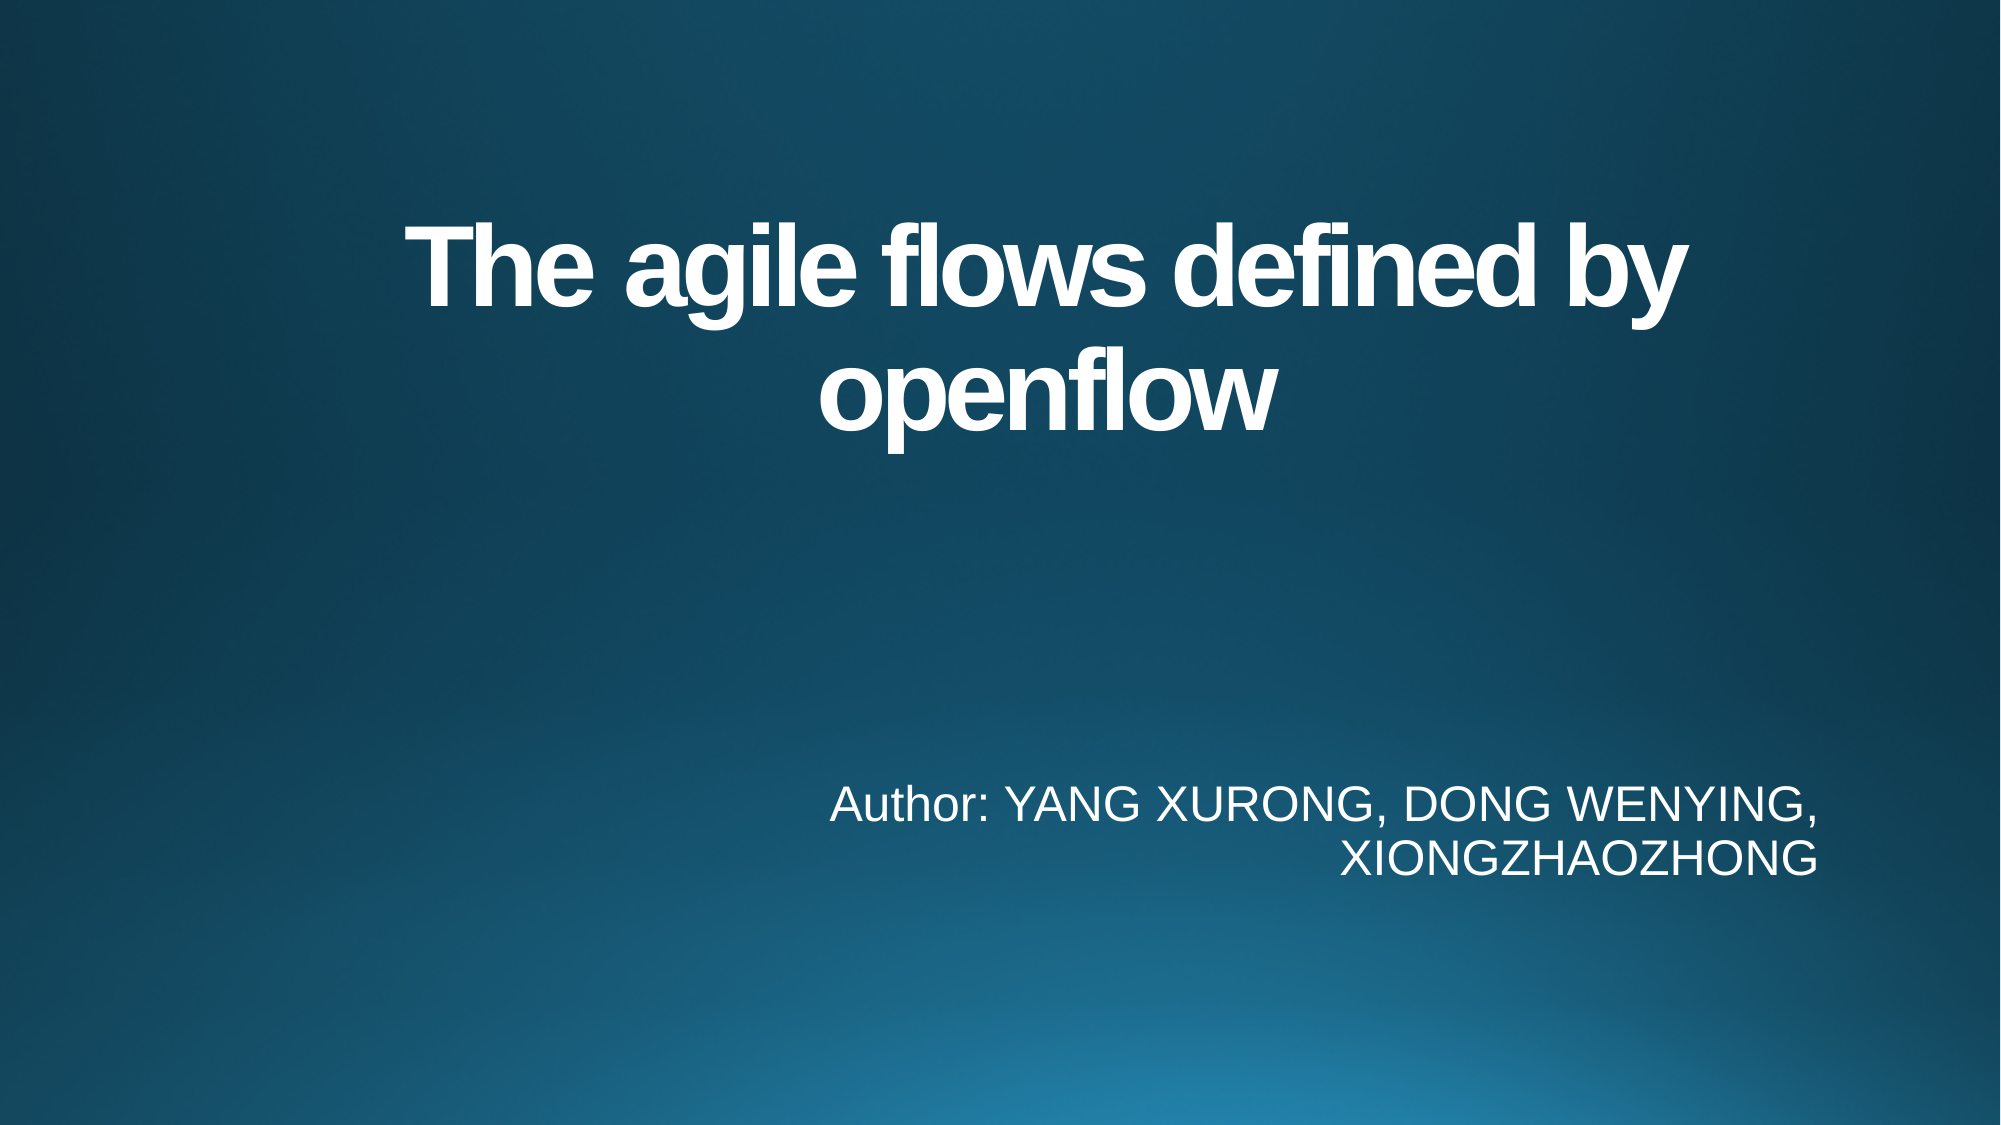

# The agile flows defined by openflow
Author: YANG XURONG, DONG WENYING, XIONGZHAOZHONG